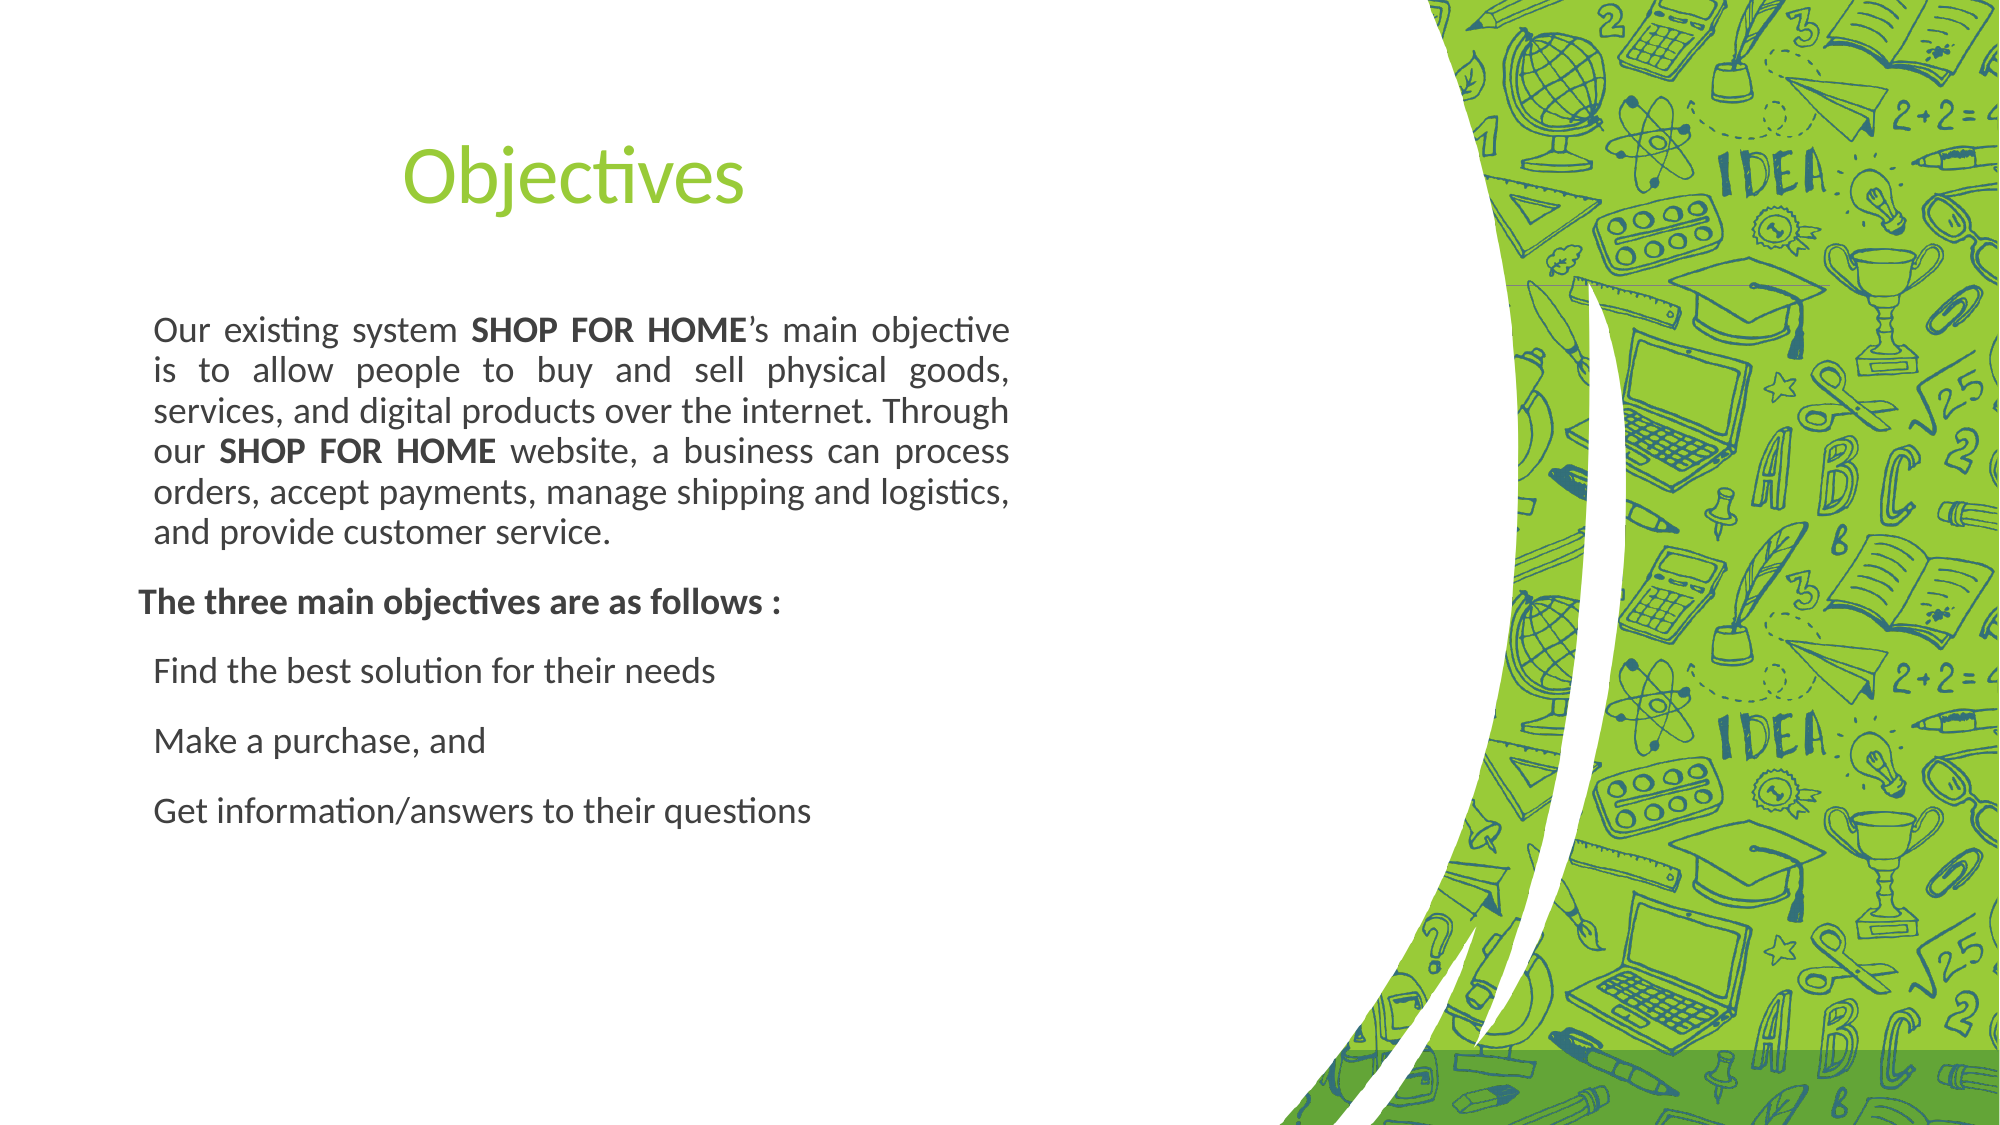

# Objectives
Our existing system SHOP FOR HOME’s main objective is to allow people to buy and sell physical goods, services, and digital products over the internet. Through our SHOP FOR HOME website, a business can process orders, accept payments, manage shipping and logistics, and provide customer service.
The three main objectives are as follows :
Find the best solution for their needs
Make a purchase, and
Get information/answers to their questions